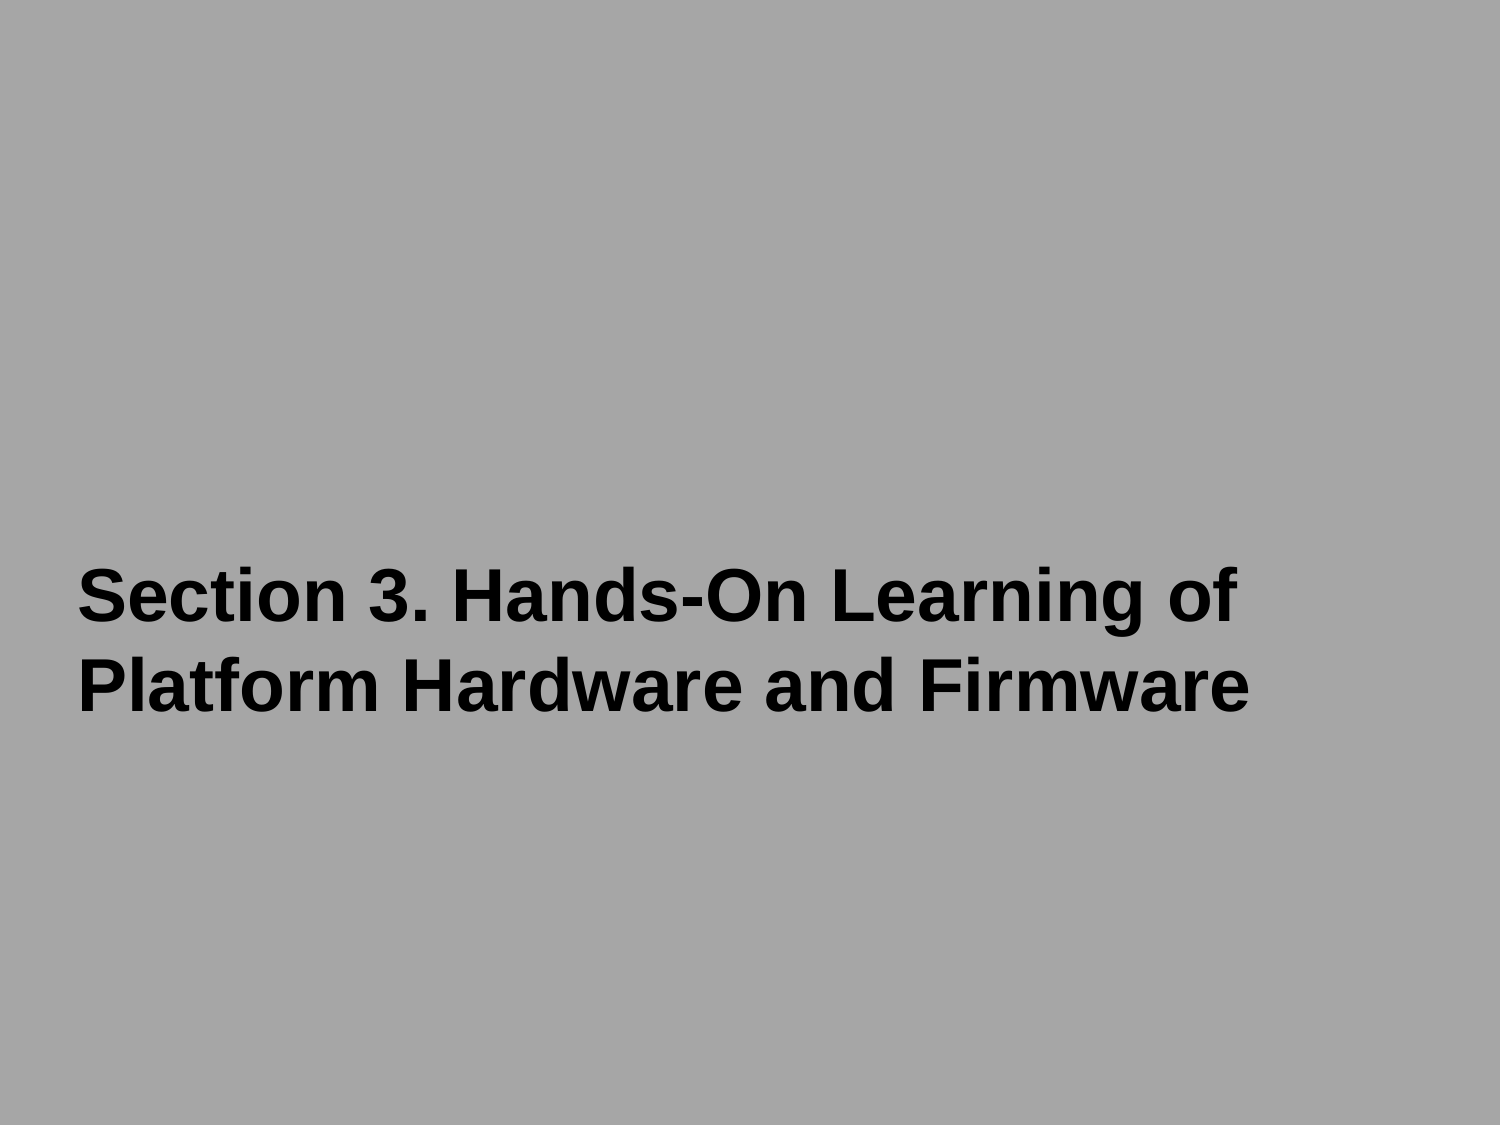

# Section 3. Hands-On Learning of Platform Hardware and Firmware